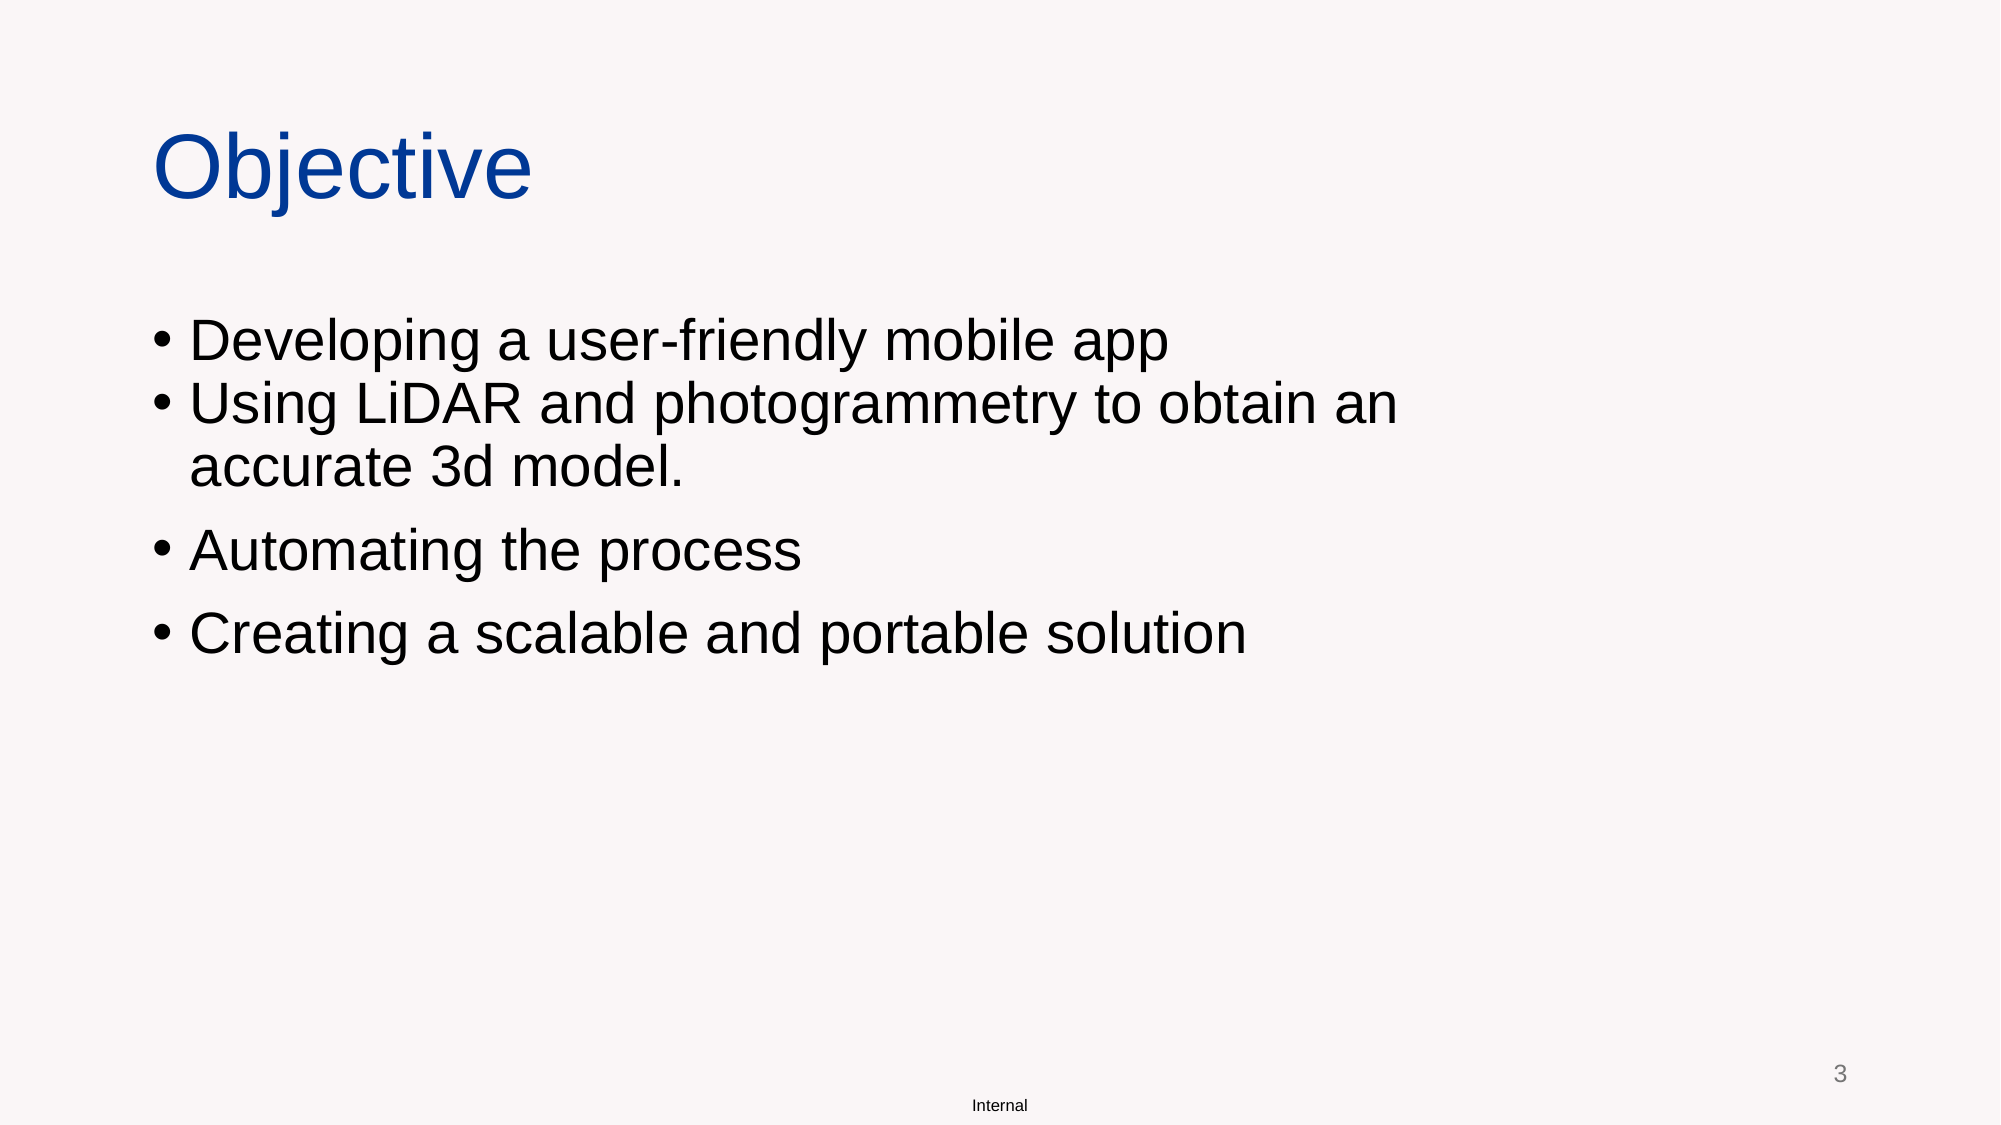

# Objective
Developing a user-friendly mobile app
Using LiDAR and photogrammetry to obtain an accurate 3d model.
Automating the process
Creating a scalable and portable solution

3